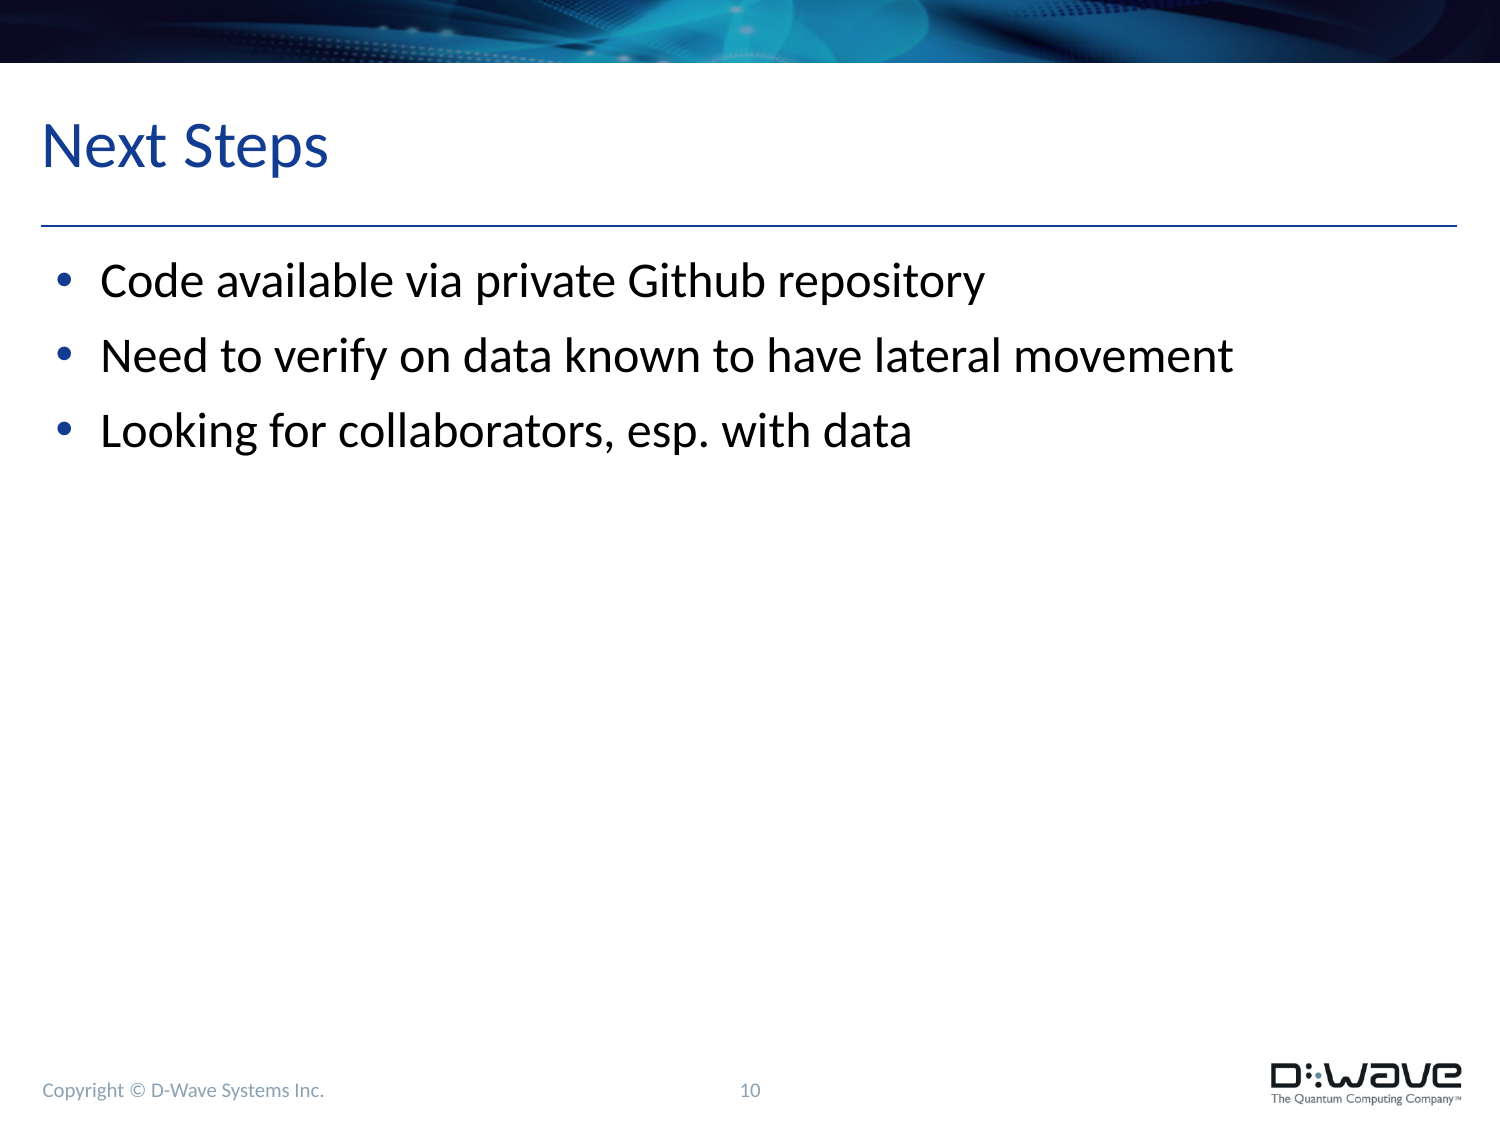

# Next Steps
Code available via private Github repository
Need to verify on data known to have lateral movement
Looking for collaborators, esp. with data